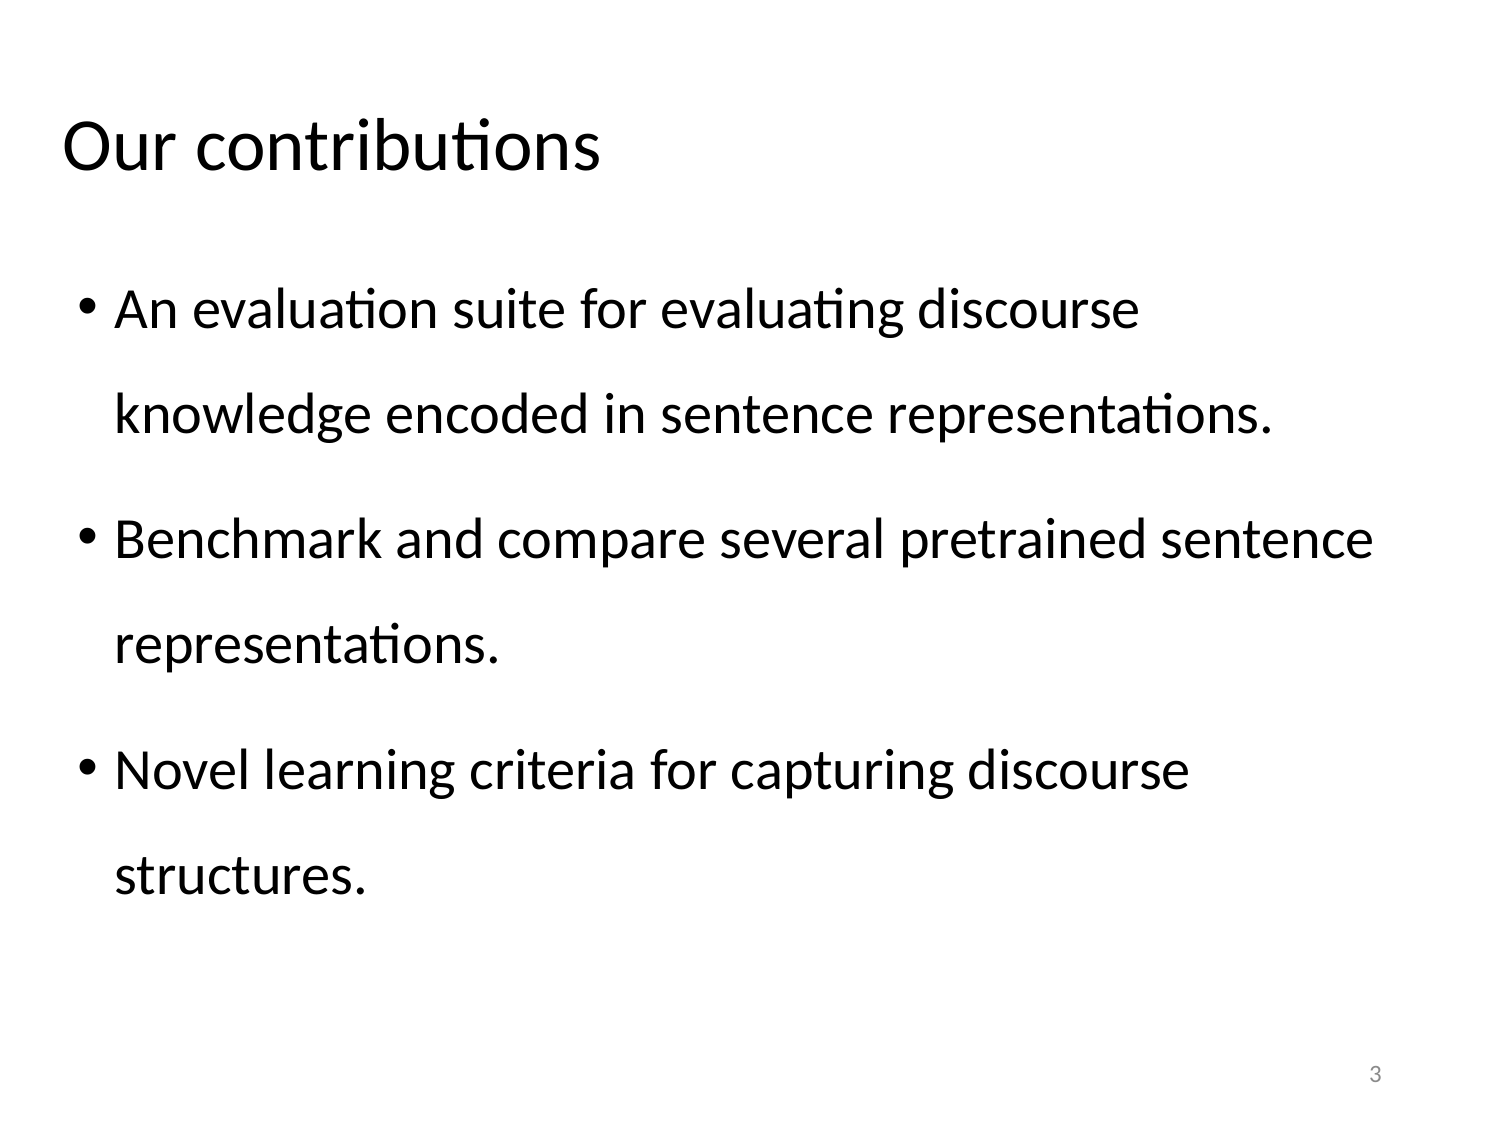

# Our contributions
An evaluation suite for evaluating discourse knowledge encoded in sentence representations.
Benchmark and compare several pretrained sentence representations.
Novel learning criteria for capturing discourse structures.
3